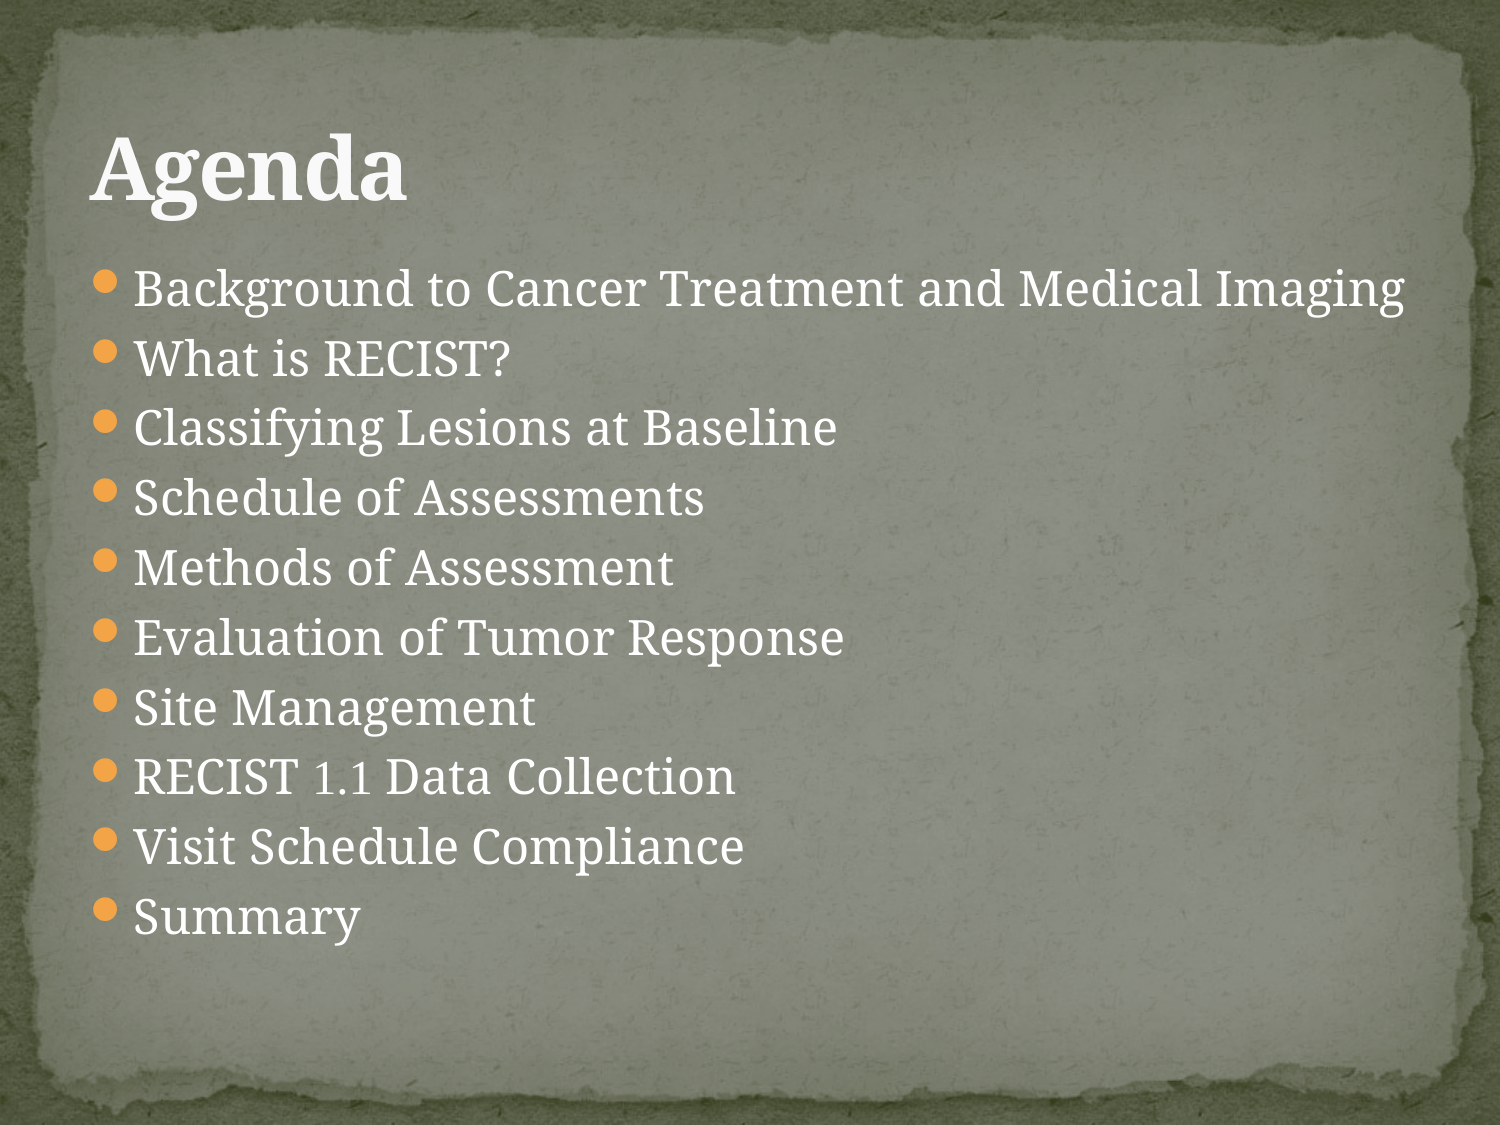

# Agenda
Background to Cancer Treatment and Medical Imaging
What is RECIST?
Classifying Lesions at Baseline
Schedule of Assessments
Methods of Assessment
Evaluation of Tumor Response
Site Management
RECIST 1.1 Data Collection
Visit Schedule Compliance
Summary